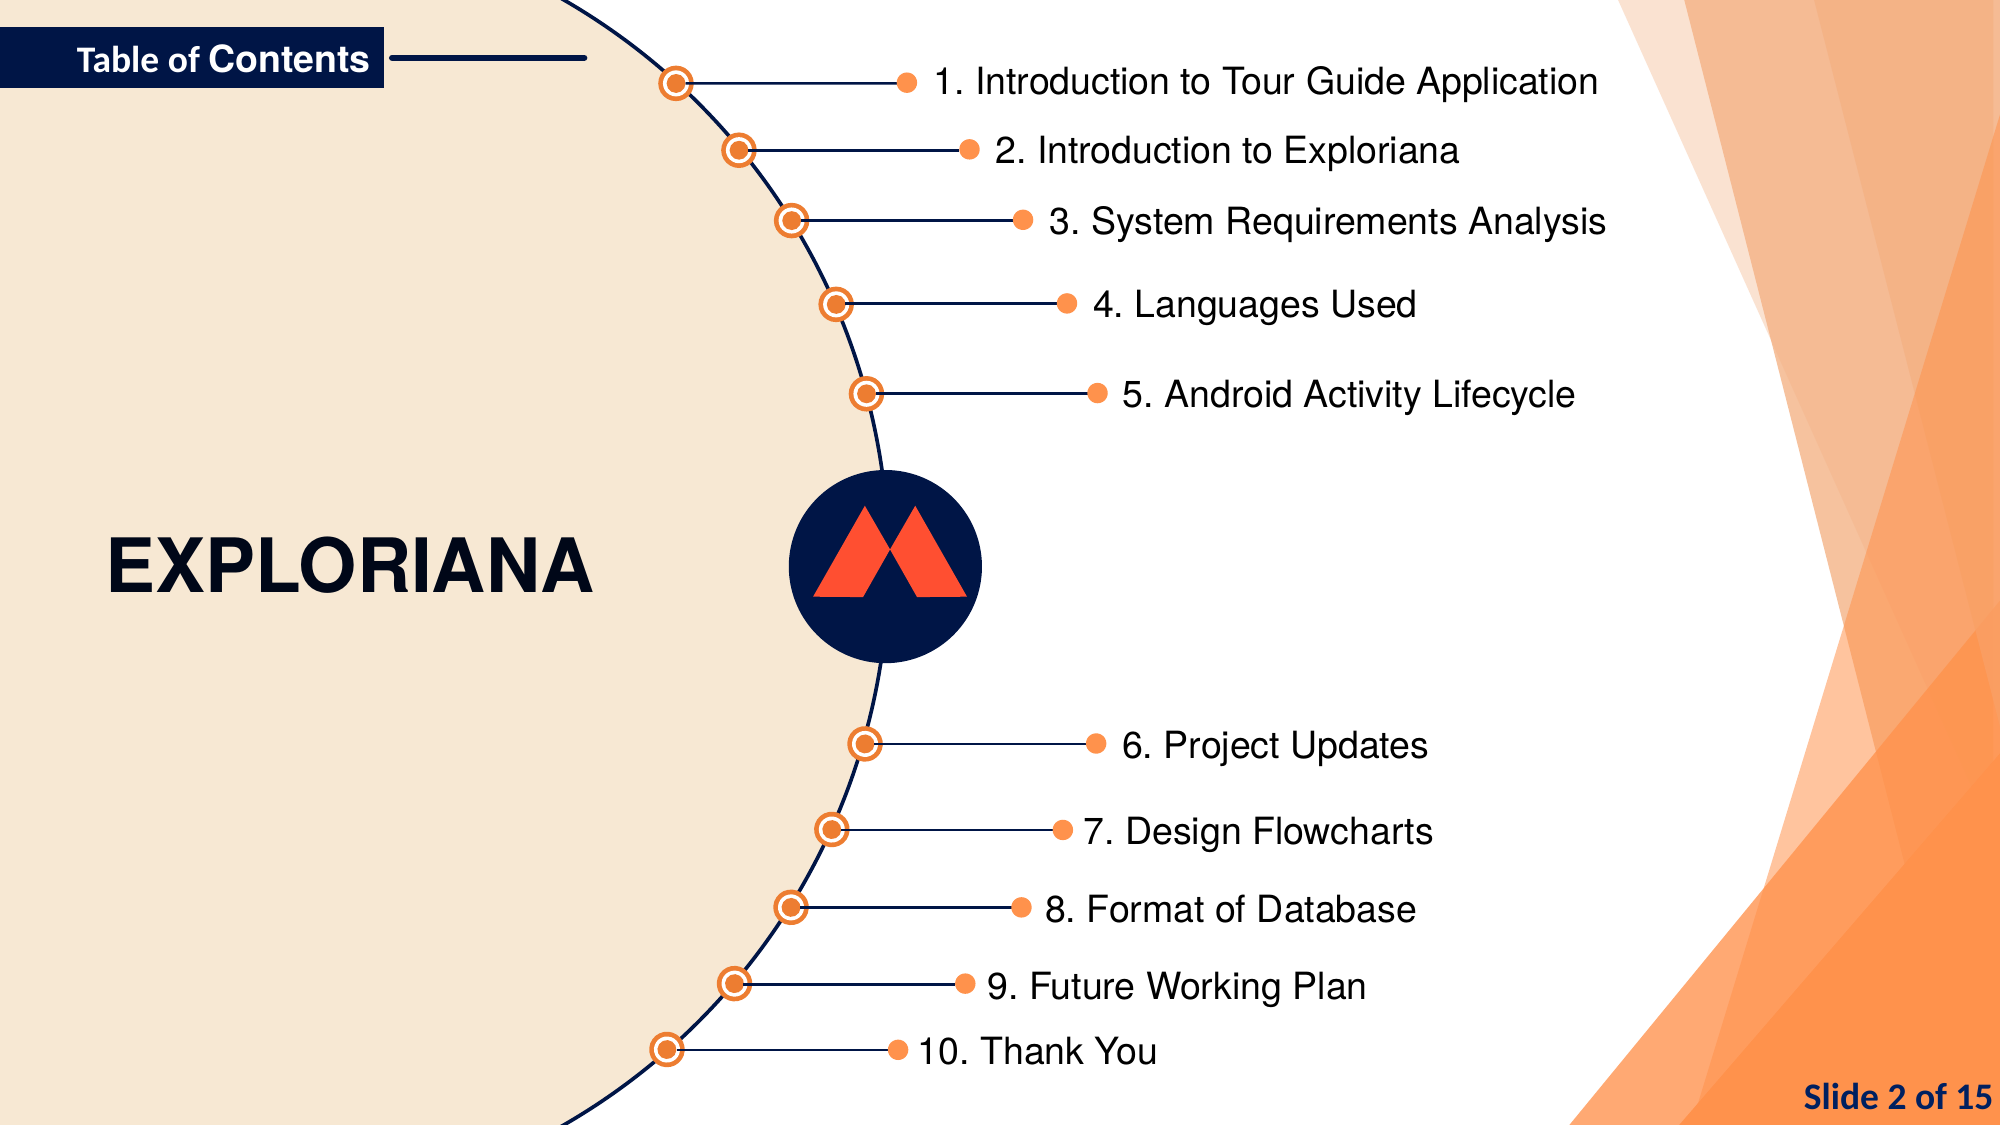

Table of Contents
1. Introduction to Tour Guide Application

2. Introduction to Exploriana

3. System Requirements Analysis

4. Languages Used

5. Android Activity Lifecycle

EXPLORIANA
6. Project Updates

7. Design Flowcharts

8. Format of Database

9. Future Working Plan

10. Thank You

Slide 2 of 15